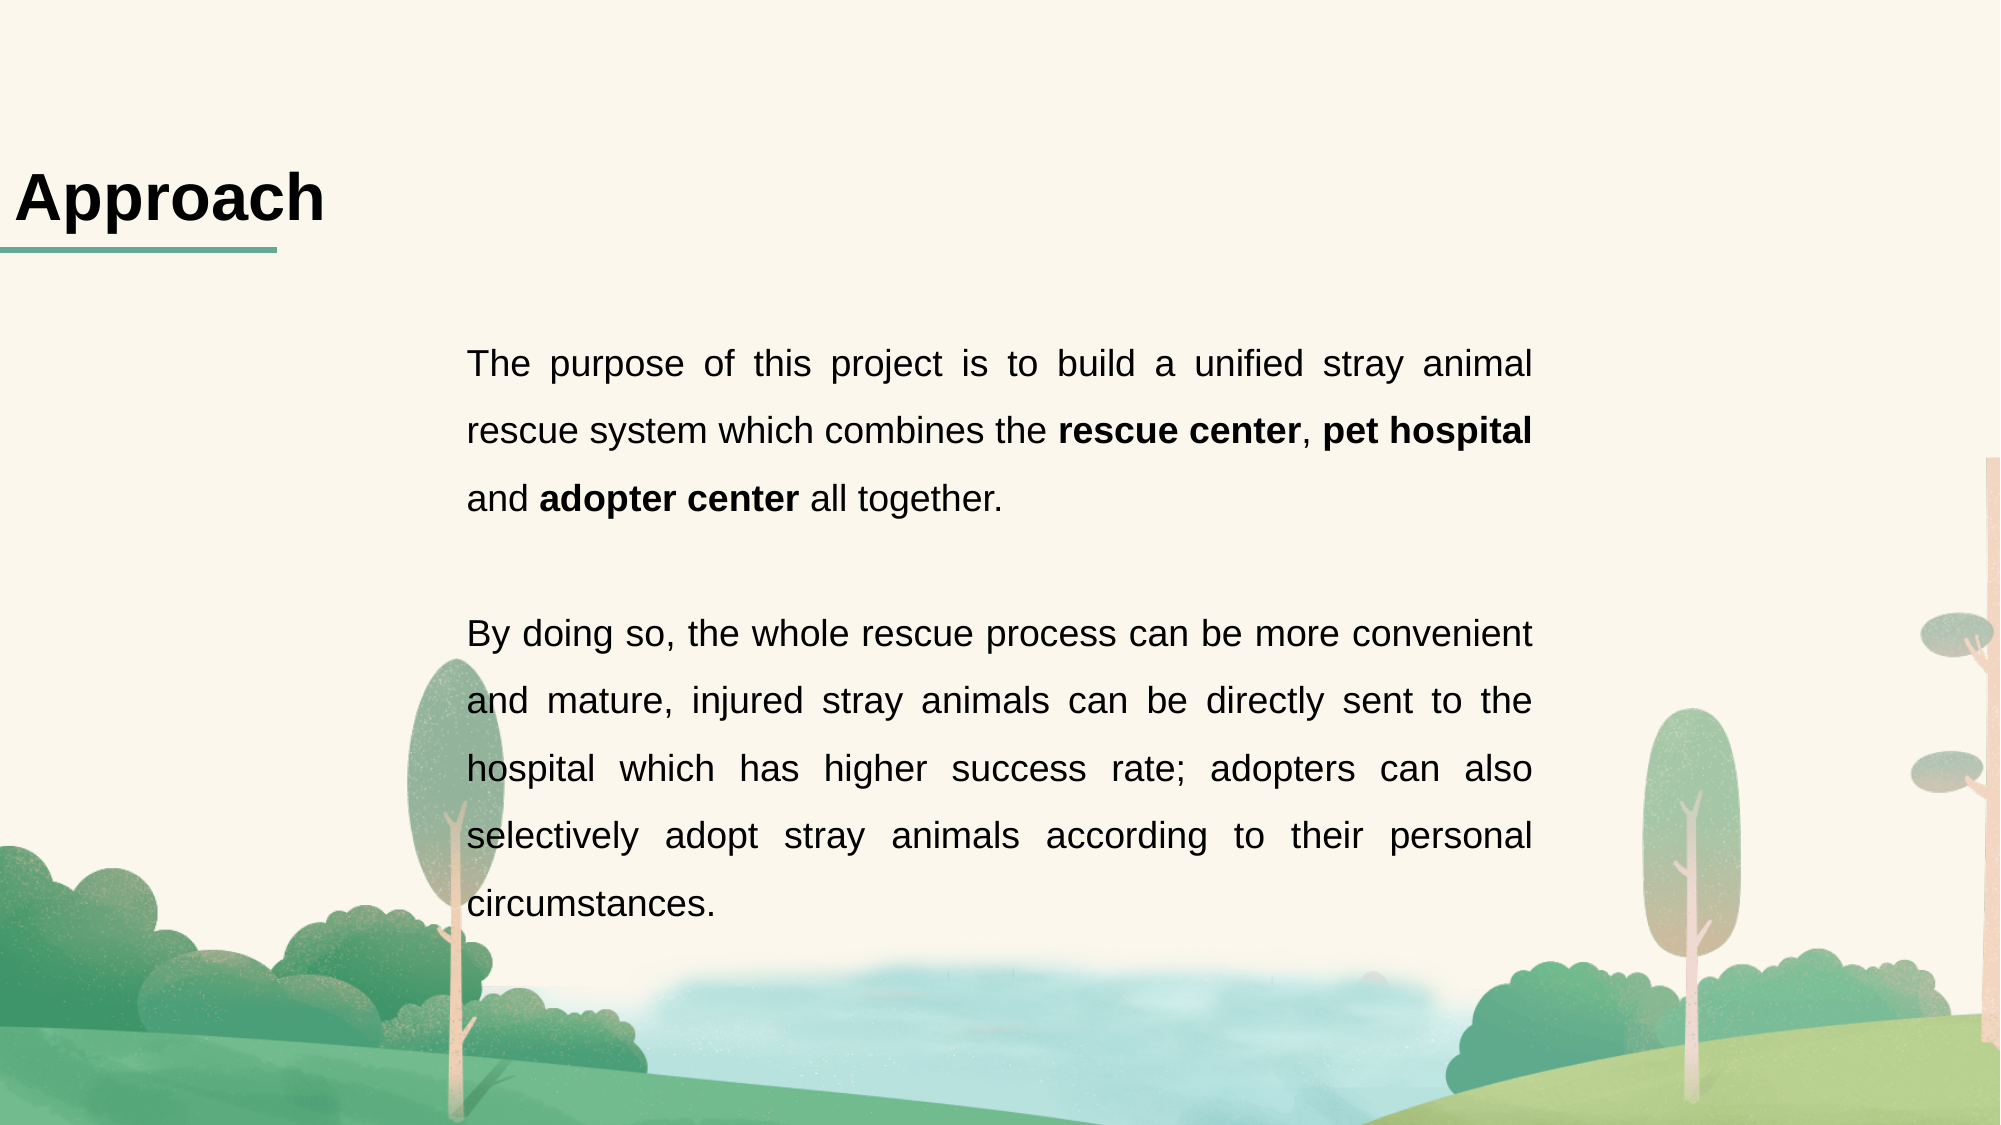

Approach
The purpose of this project is to build a unified stray animal rescue system which combines the rescue center, pet hospital and adopter center all together.

By doing so, the whole rescue process can be more convenient and mature, injured stray animals can be directly sent to the hospital which has higher success rate; adopters can also selectively adopt stray animals according to their personal circumstances.